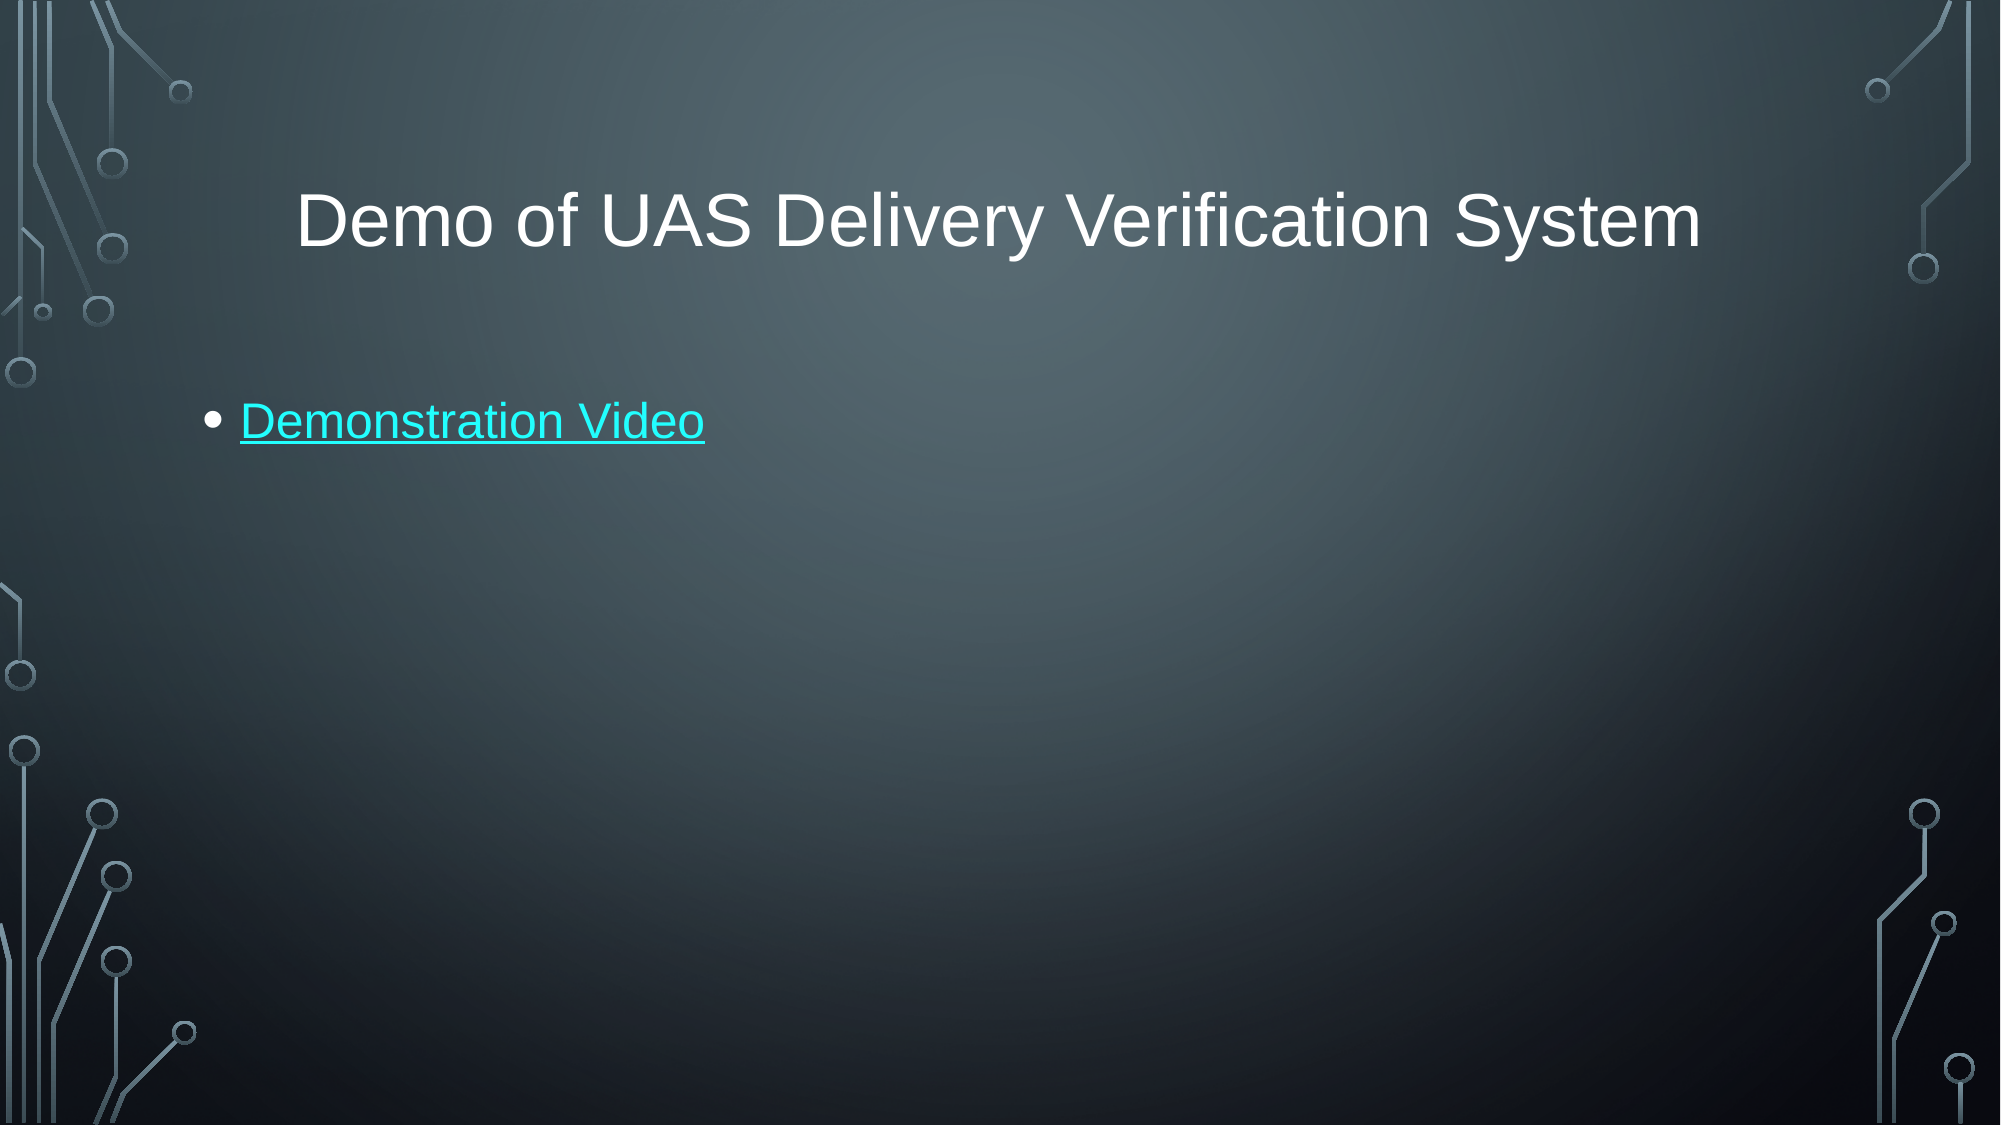

# Demo of UAS Delivery Verification System
Demonstration Video